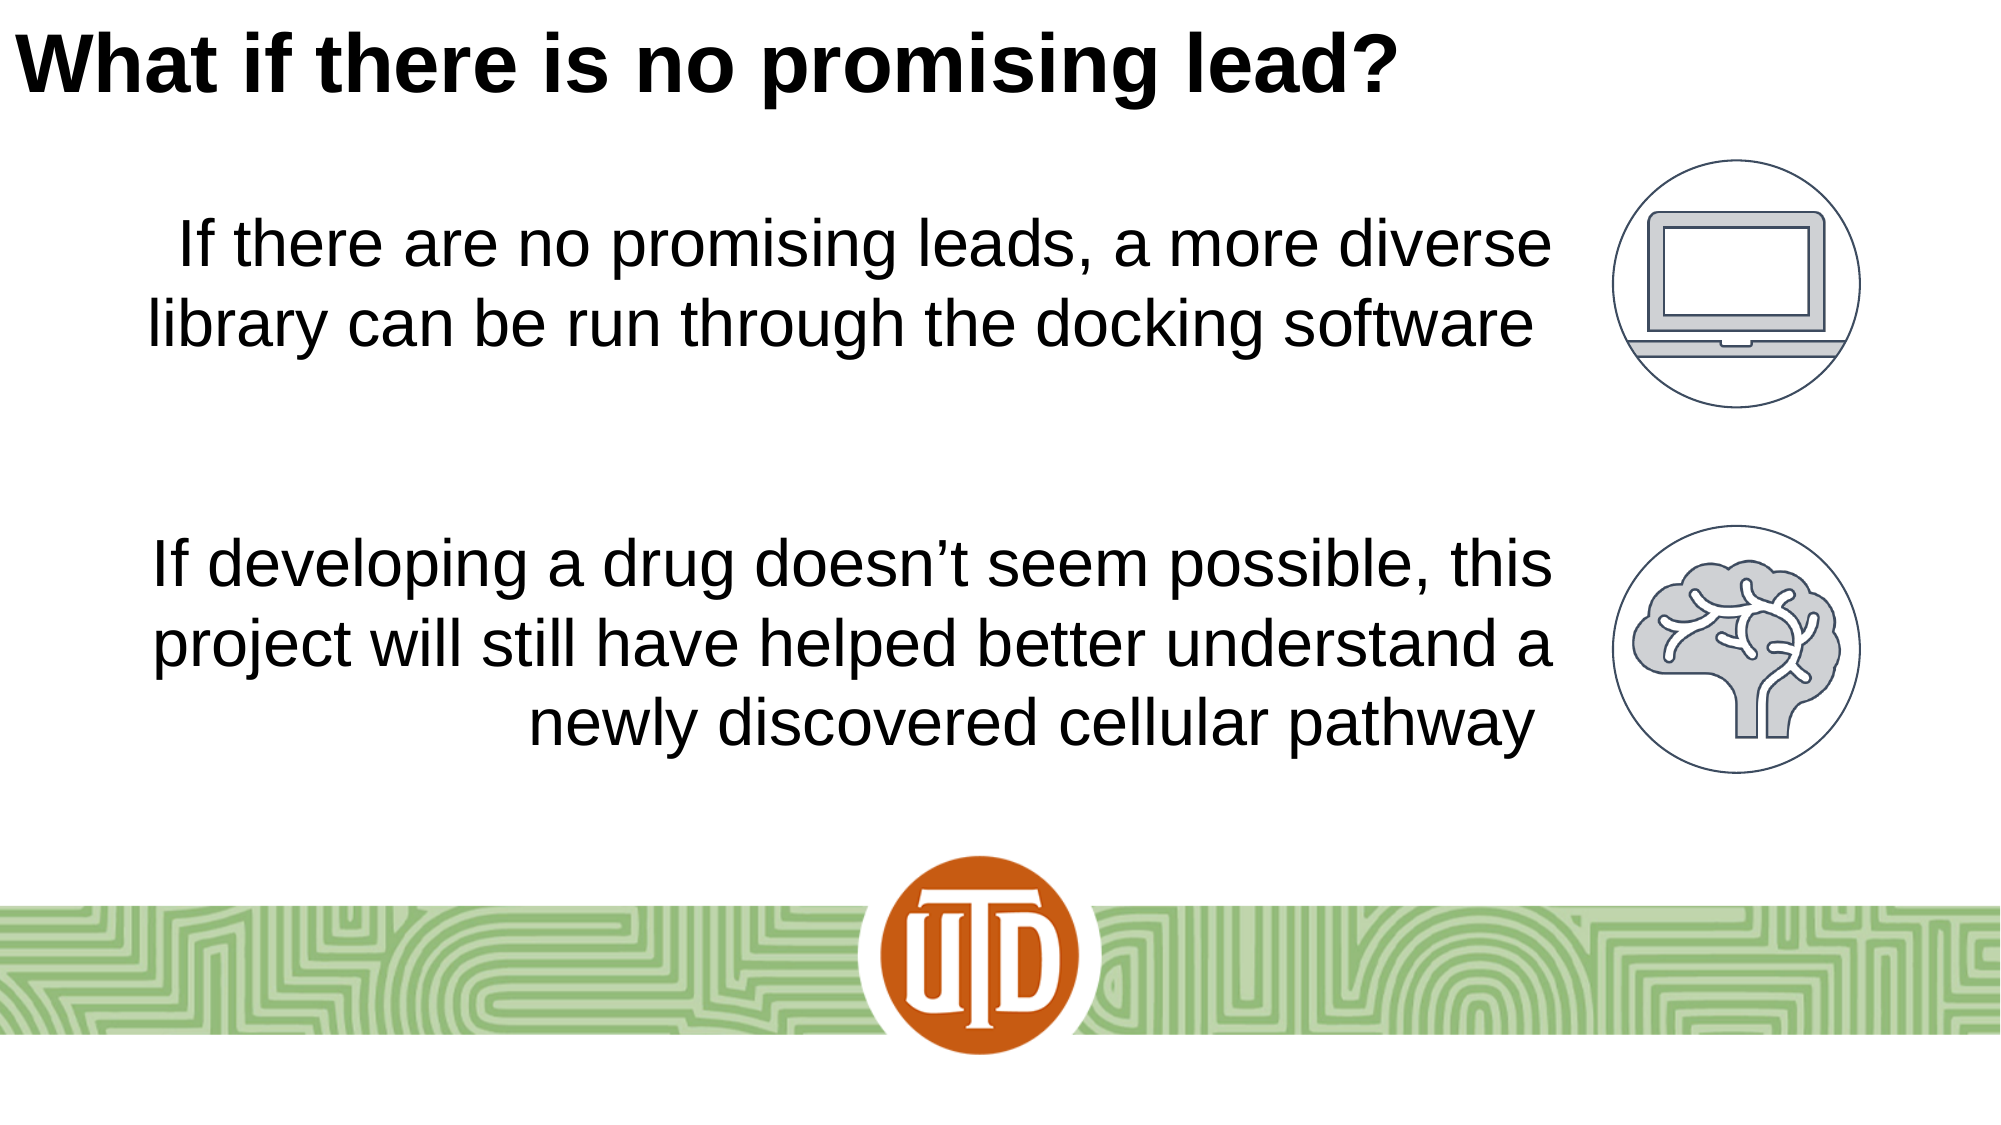

# What if there is no promising lead?

If there are no promising leads, a more diverse library can be run through the docking software

If developing a drug doesn’t seem possible, this project will still have helped better understand a newly discovered cellular pathway